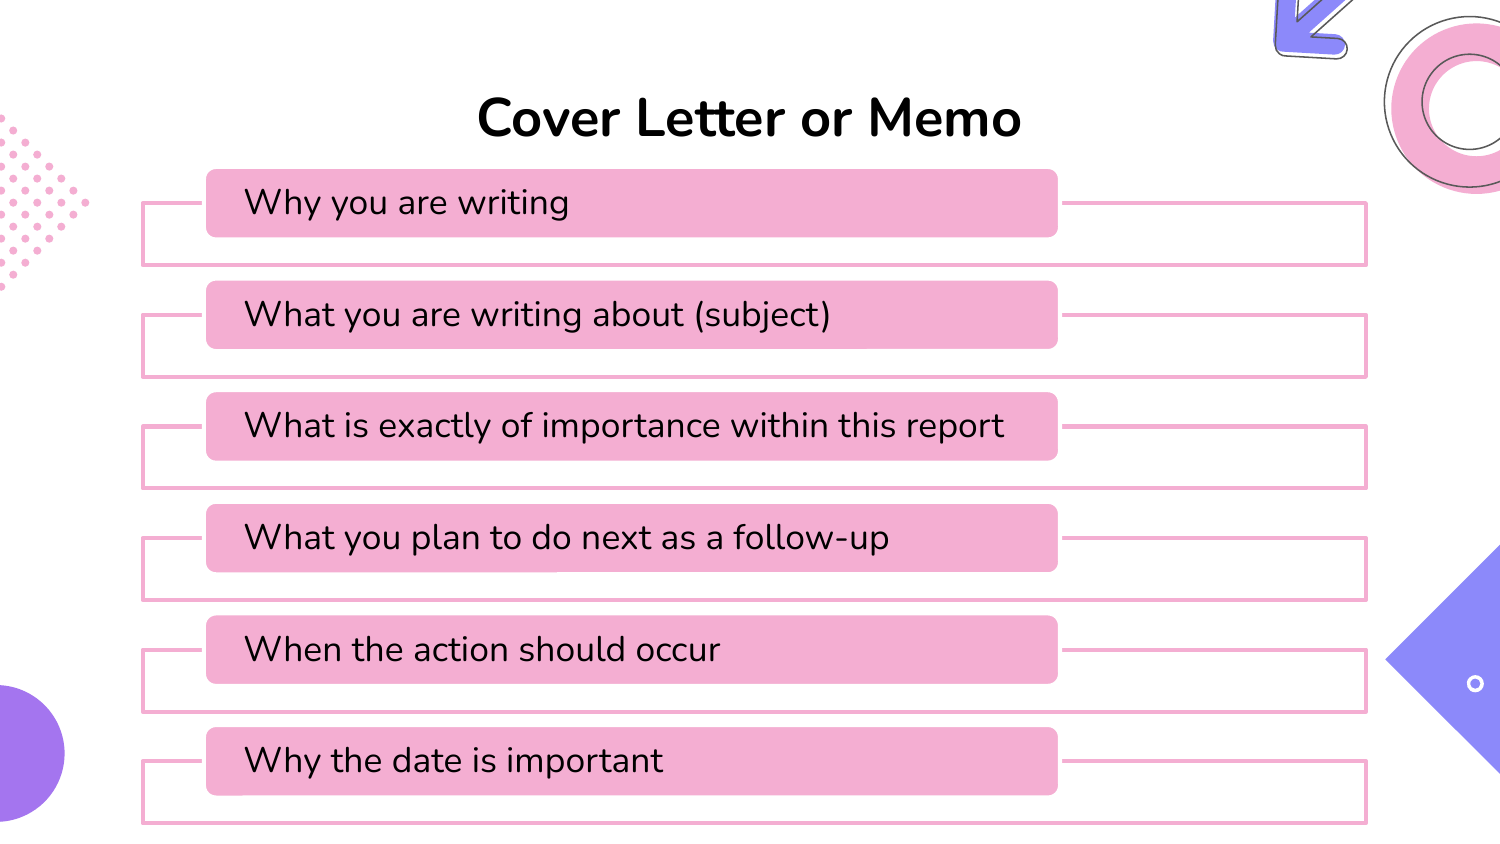

# Cover Letter or Memo
Why you are writing
What you are writing about (subject)
What is exactly of importance within this report
What you plan to do next as a follow-up
When the action should occur
Why the date is important